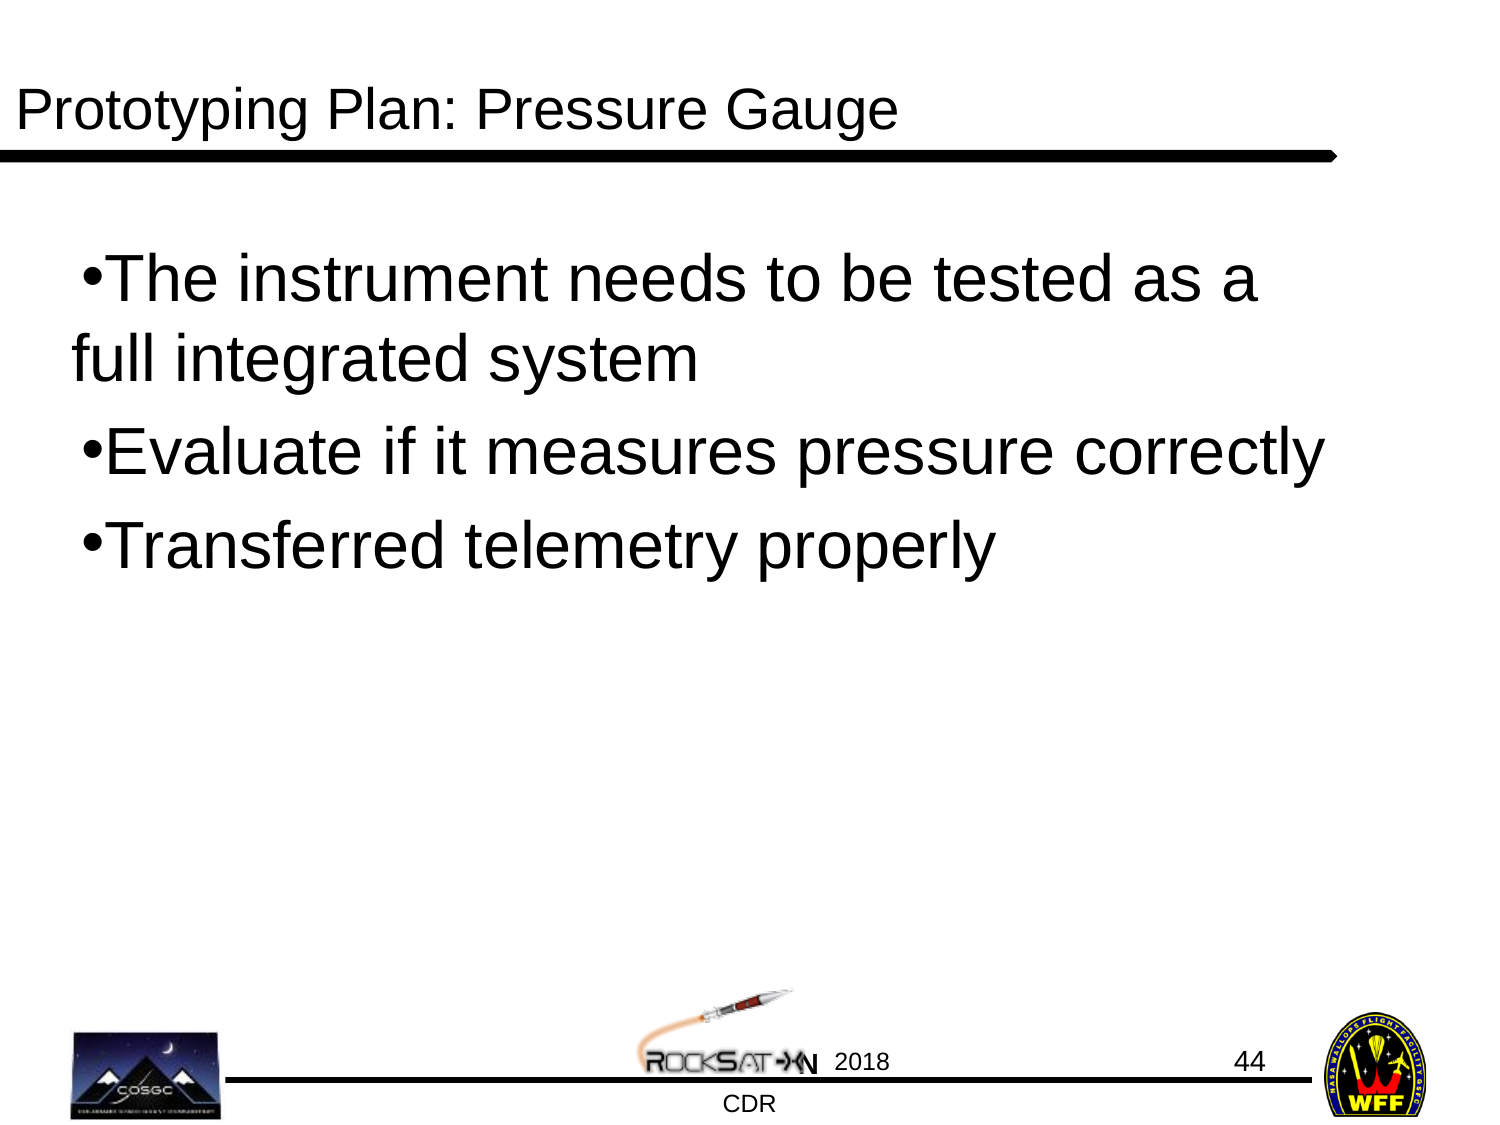

# Prototyping Plan: Pressure Gauge
The instrument needs to be tested as a full integrated system
Evaluate if it measures pressure correctly
Transferred telemetry properly
44